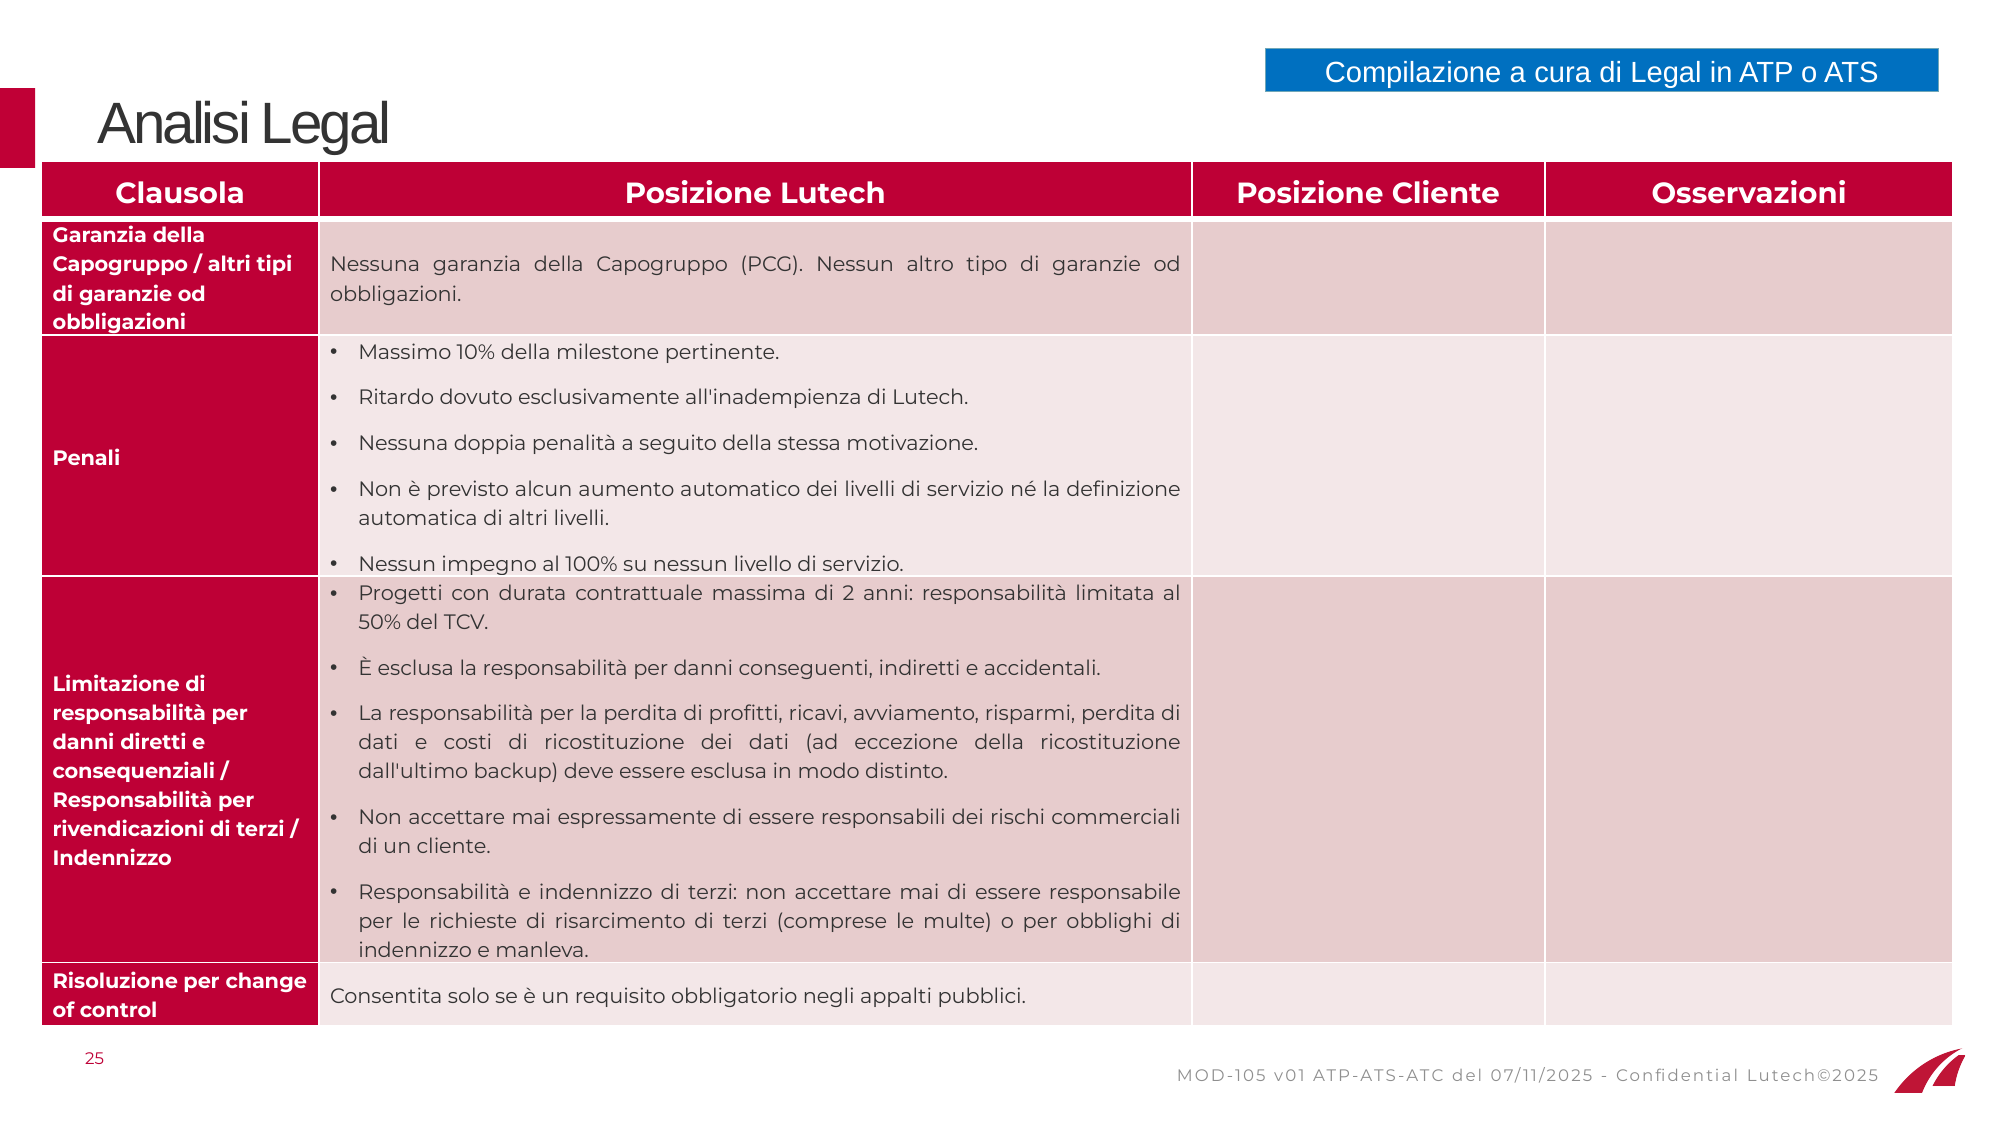

Compilazione a cura di Legal in ATP o ATS
# Analisi Legal
| Clausola | Posizione Lutech | Posizione Cliente | Osservazioni |
| --- | --- | --- | --- |
| Garanzia della Capogruppo / altri tipi di garanzie od obbligazioni | Nessuna garanzia della Capogruppo (PCG). Nessun altro tipo di garanzie od obbligazioni. |  |  |
| Penali | Massimo 10% della milestone pertinente. Ritardo dovuto esclusivamente all'inadempienza di Lutech. Nessuna doppia penalità a seguito della stessa motivazione. Non è previsto alcun aumento automatico dei livelli di servizio né la definizione automatica di altri livelli. Nessun impegno al 100% su nessun livello di servizio. |  |  |
| Limitazione di responsabilità per danni diretti e consequenziali / Responsabilità per rivendicazioni di terzi / Indennizzo | Progetti con durata contrattuale massima di 2 anni: responsabilità limitata al 50% del TCV. È esclusa la responsabilità per danni conseguenti, indiretti e accidentali. La responsabilità per la perdita di profitti, ricavi, avviamento, risparmi, perdita di dati e costi di ricostituzione dei dati (ad eccezione della ricostituzione dall'ultimo backup) deve essere esclusa in modo distinto. Non accettare mai espressamente di essere responsabili dei rischi commerciali di un cliente. Responsabilità e indennizzo di terzi: non accettare mai di essere responsabile per le richieste di risarcimento di terzi (comprese le multe) o per obblighi di indennizzo e manleva. |  |  |
| Risoluzione per change of control | Consentita solo se è un requisito obbligatorio negli appalti pubblici. |  |  |